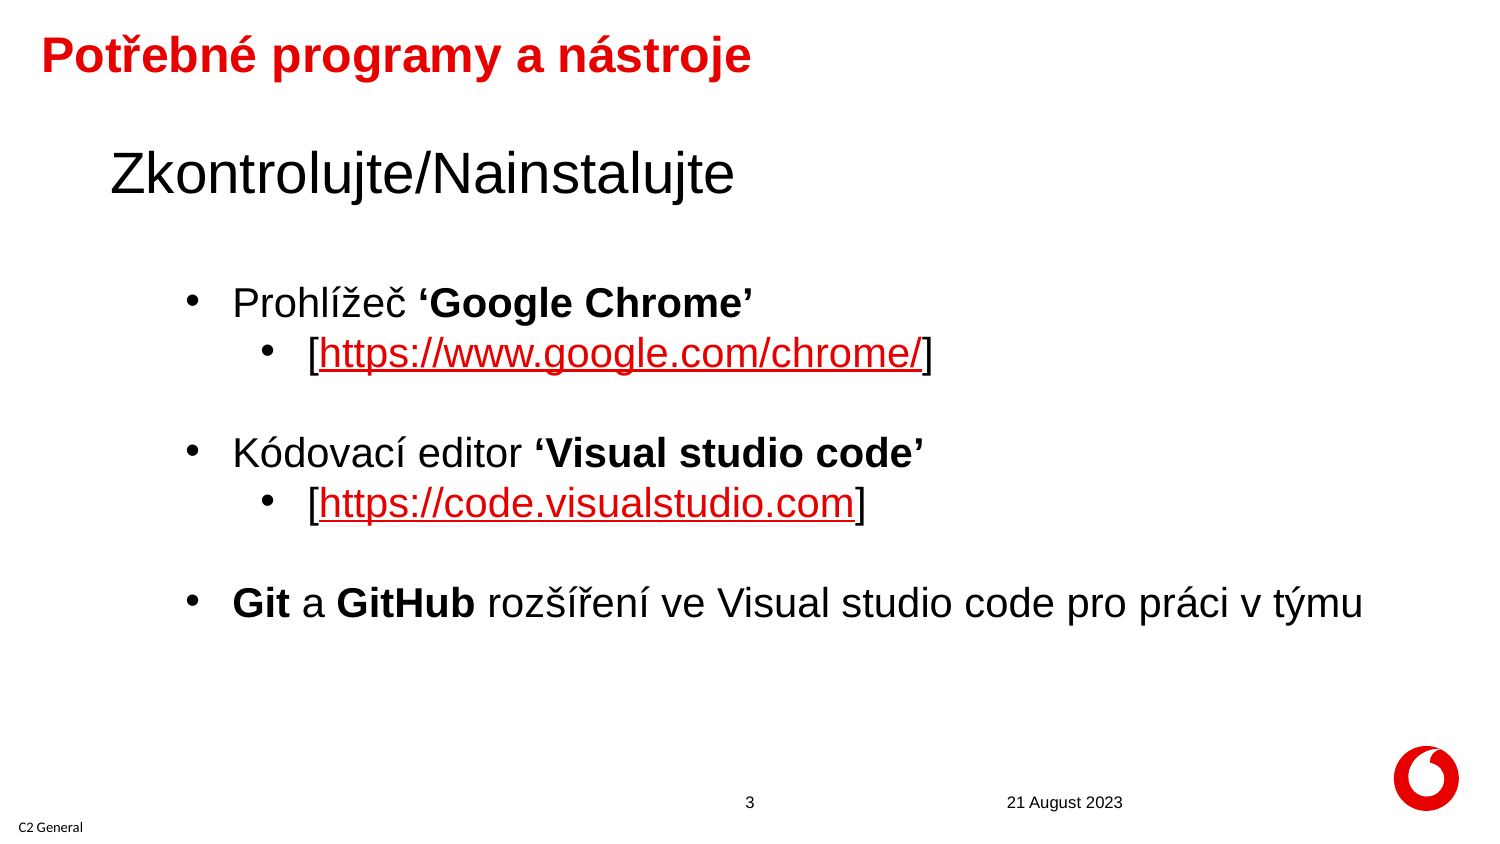

# Potřebné programy a nástroje
Zkontrolujte/Nainstalujte

Prohlížeč ‘Google Chrome’
[https://www.google.com/chrome/]

Kódovací editor ‘Visual studio code’
[https://code.visualstudio.com]

Git a GitHub rozšíření ve Visual studio code pro práci v týmu
21 August 2023
3